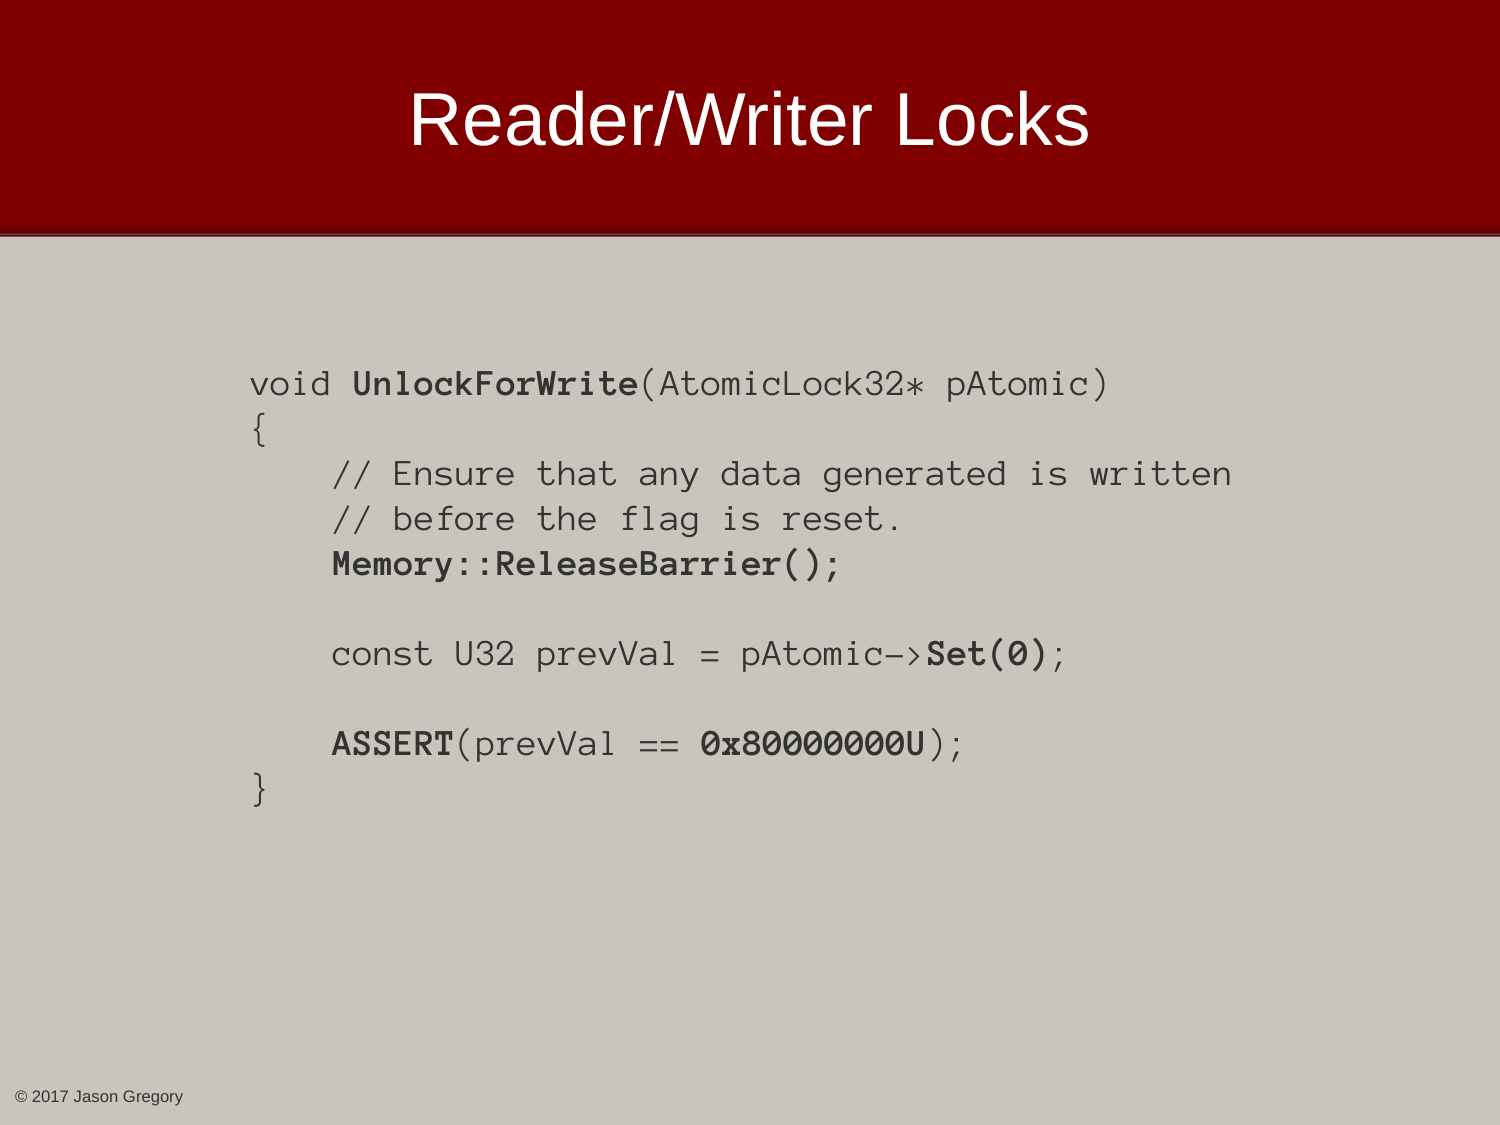

# Reader/Writer Locks
void UnlockForWrite(AtomicLock32* pAtomic)
{
    // Ensure that any data generated is written
    // before the flag is reset.
    Memory::ReleaseBarrier();

    const U32 prevVal = pAtomic->Set(0);

    ASSERT(prevVal == 0x80000000U);
}
© 2017 Jason Gregory